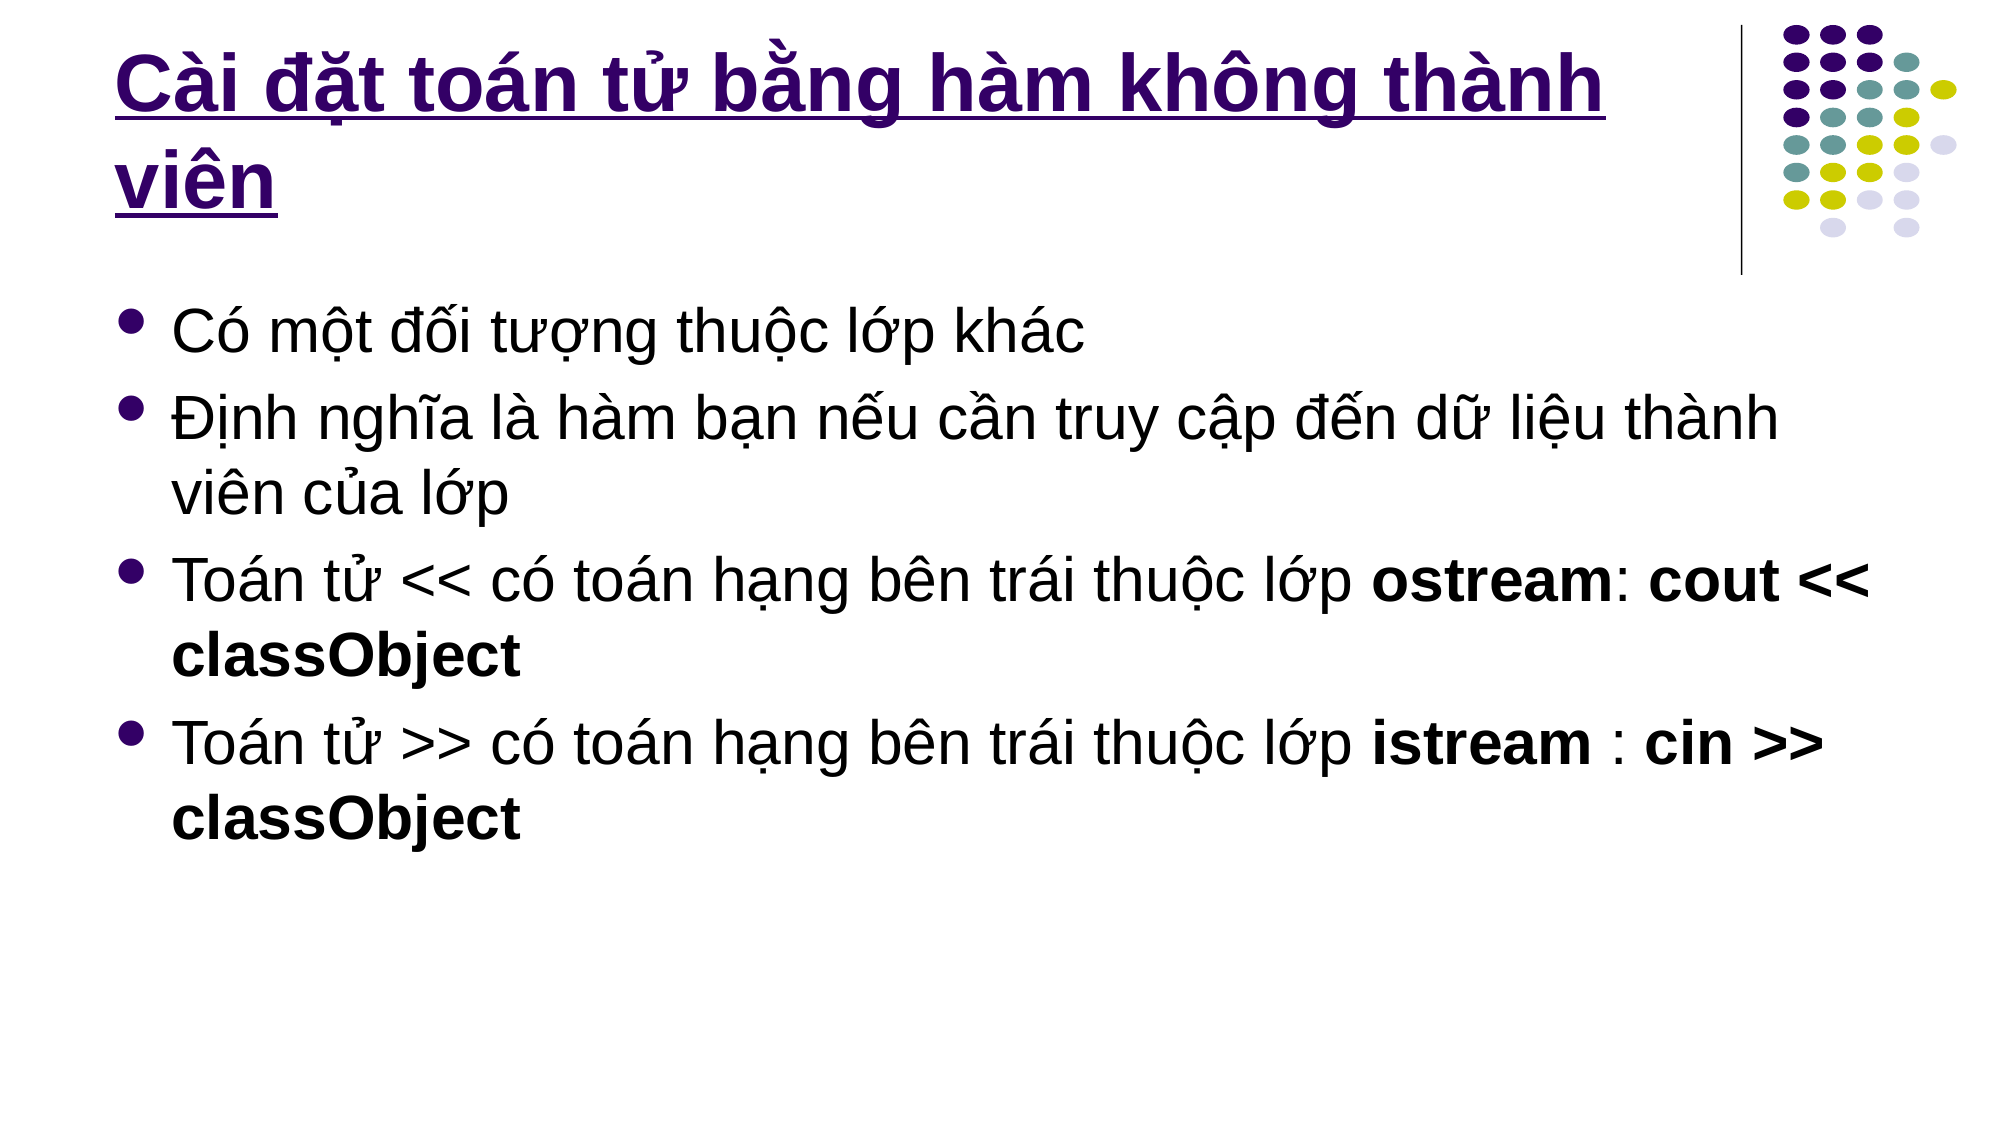

# Cài đặt toán tử bằng hàm không thành viên
Có một đối tượng thuộc lớp khác
Định nghĩa là hàm bạn nếu cần truy cập đến dữ liệu thành viên của lớp
Toán tử << có toán hạng bên trái thuộc lớp ostream: cout << classObject
Toán tử >> có toán hạng bên trái thuộc lớp istream : cin >> classObject